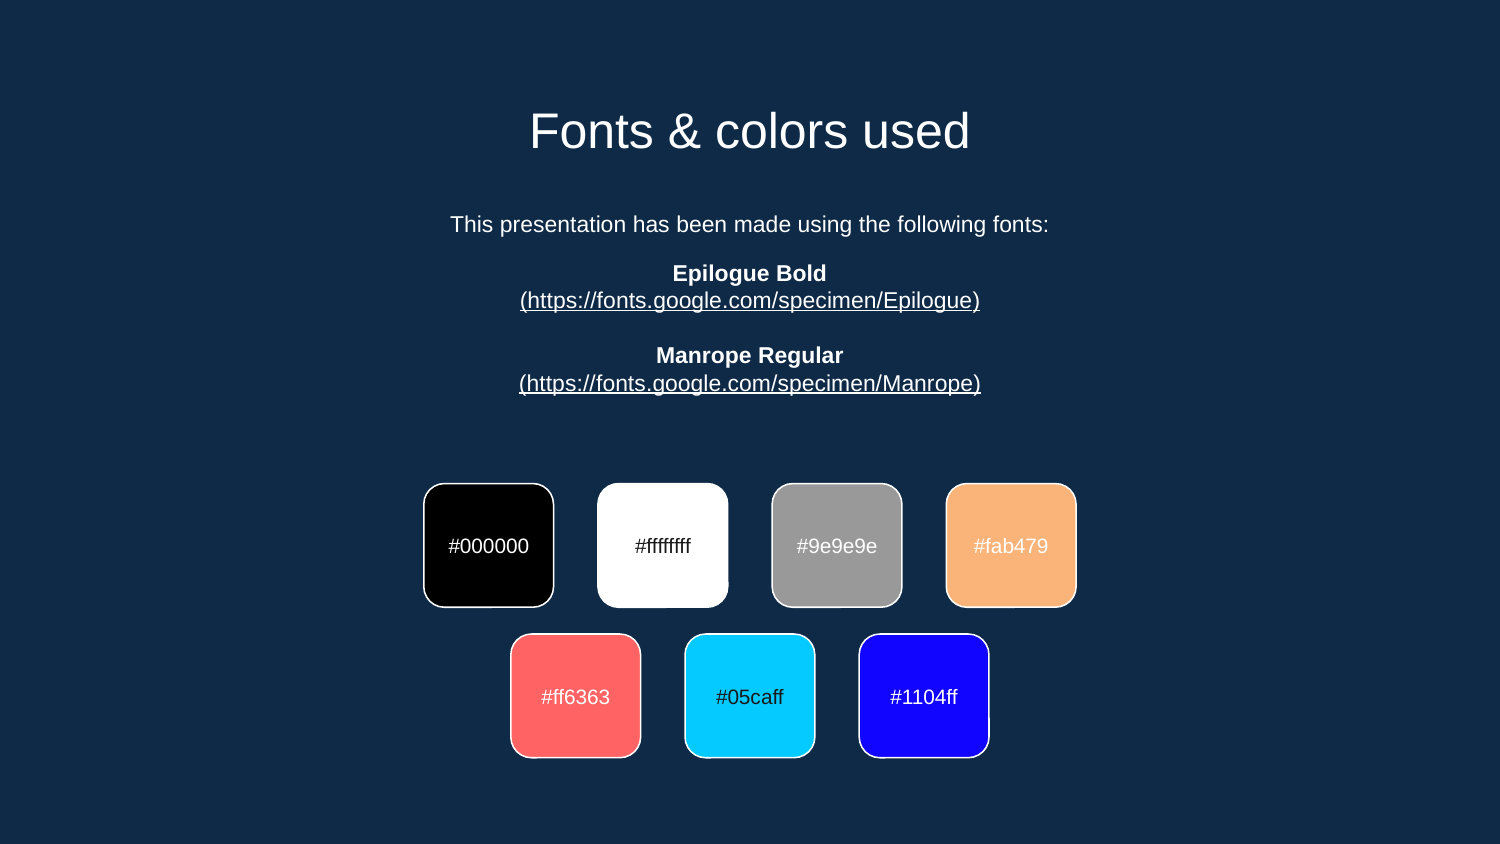

# Fonts & colors used
This presentation has been made using the following fonts:
Epilogue Bold
(https://fonts.google.com/specimen/Epilogue)

Manrope Regular
(https://fonts.google.com/specimen/Manrope)

#000000
#ffffffff
#9e9e9e
#fab479

#ff6363
#05caff
#1104ff